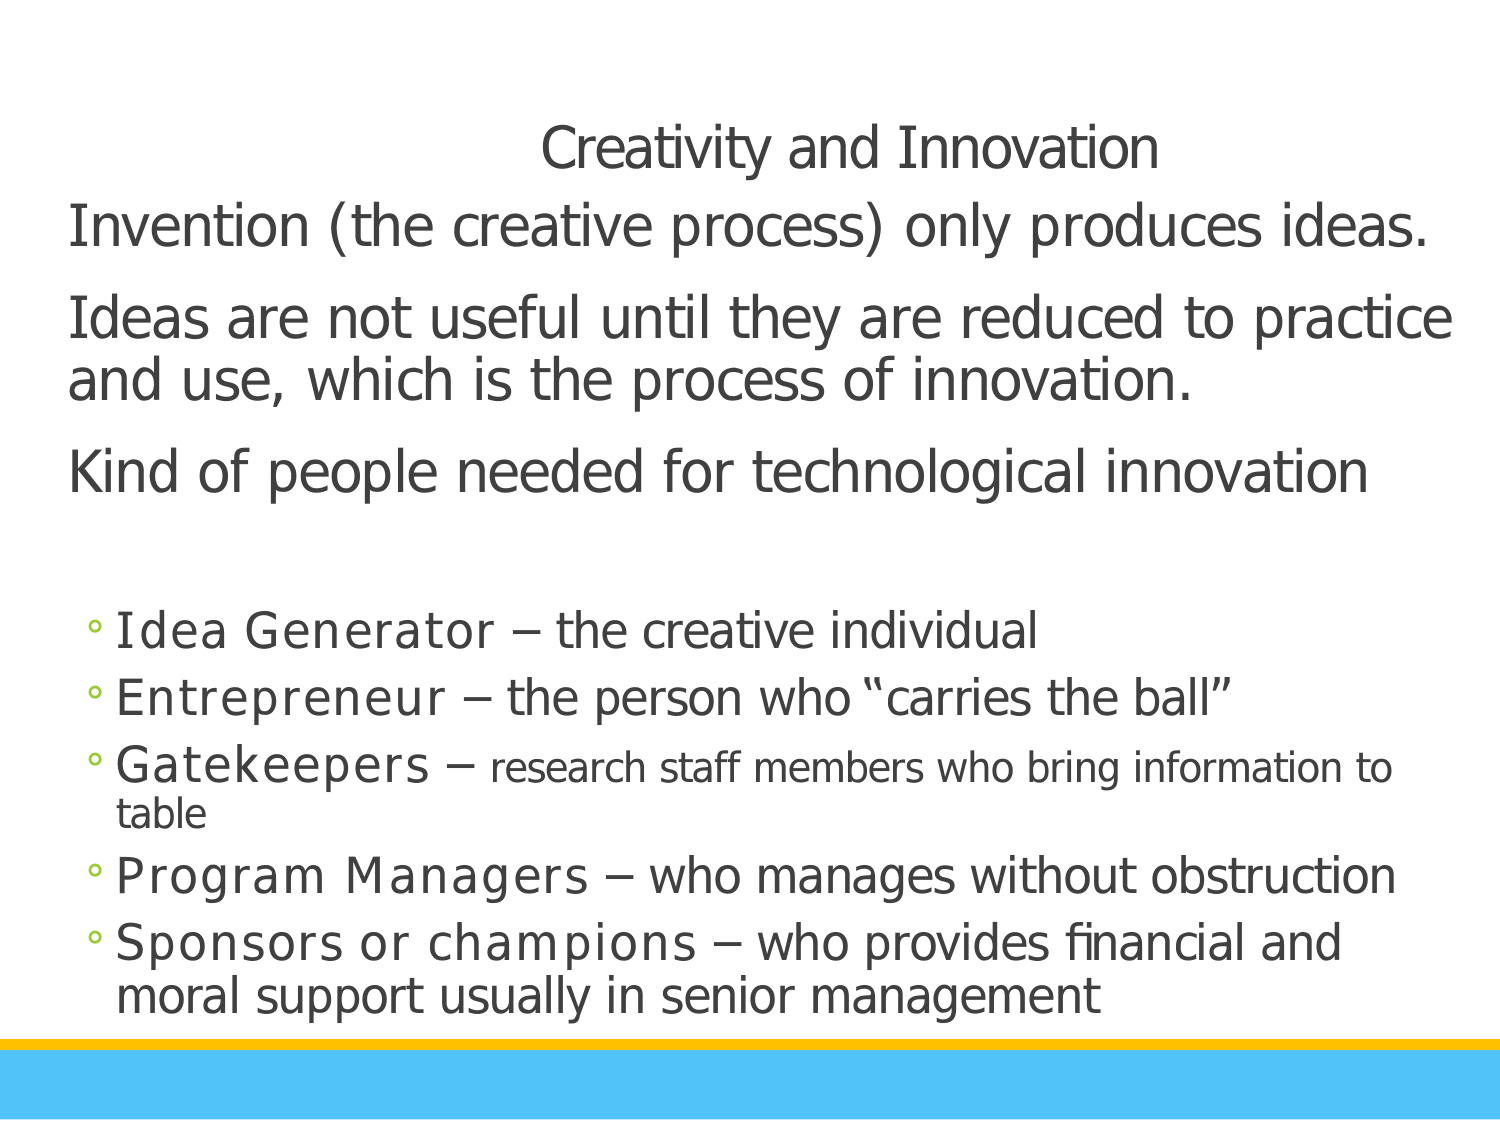

Creativity and Innovation
Invention (the creative process) only produces ideas.
Ideas are not useful until they are reduced to practice and use, which is the process of innovation.
Kind of people needed for technological innovation

Idea Generator – the creative individual
Entrepreneur – the person who “carries the ball”
Gatekeepers – research staff members who bring information to table
Program Managers – who manages without obstruction
Sponsors or champions – who provides financial and moral support usually in senior management